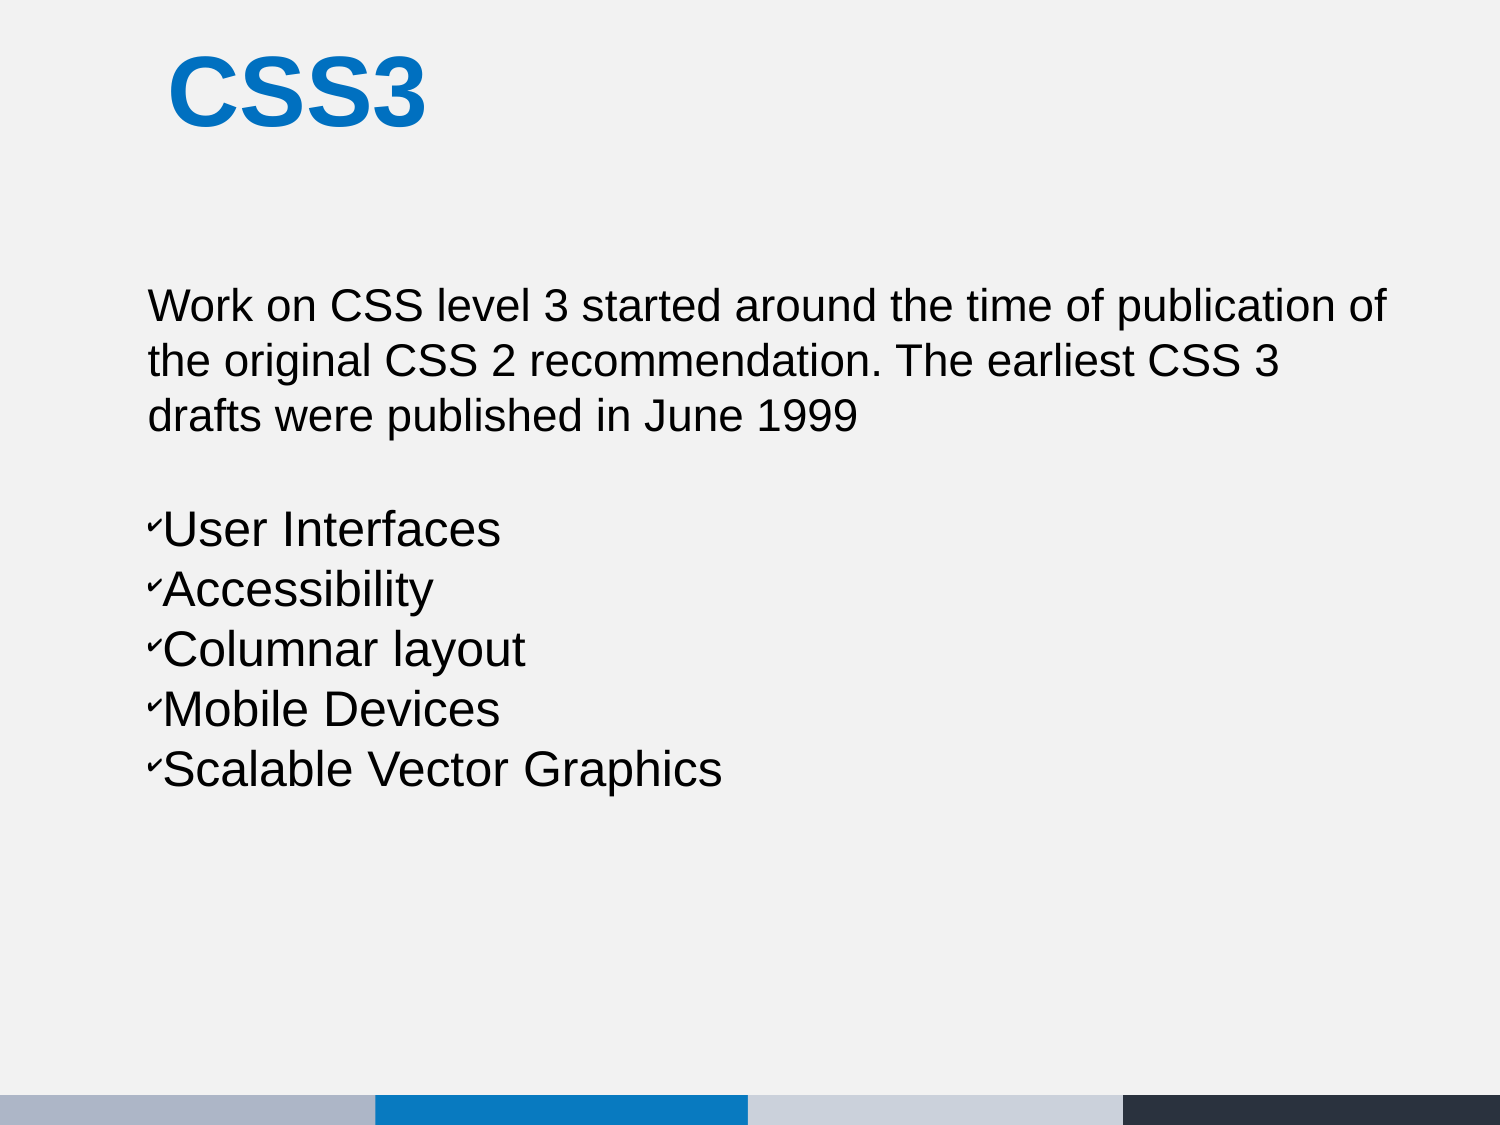

CSS3
Work on CSS level 3 started around the time of publication of the original CSS 2 recommendation. The earliest CSS 3 drafts were published in June 1999

User Interfaces
Accessibility
Columnar layout
Mobile Devices
Scalable Vector Graphics